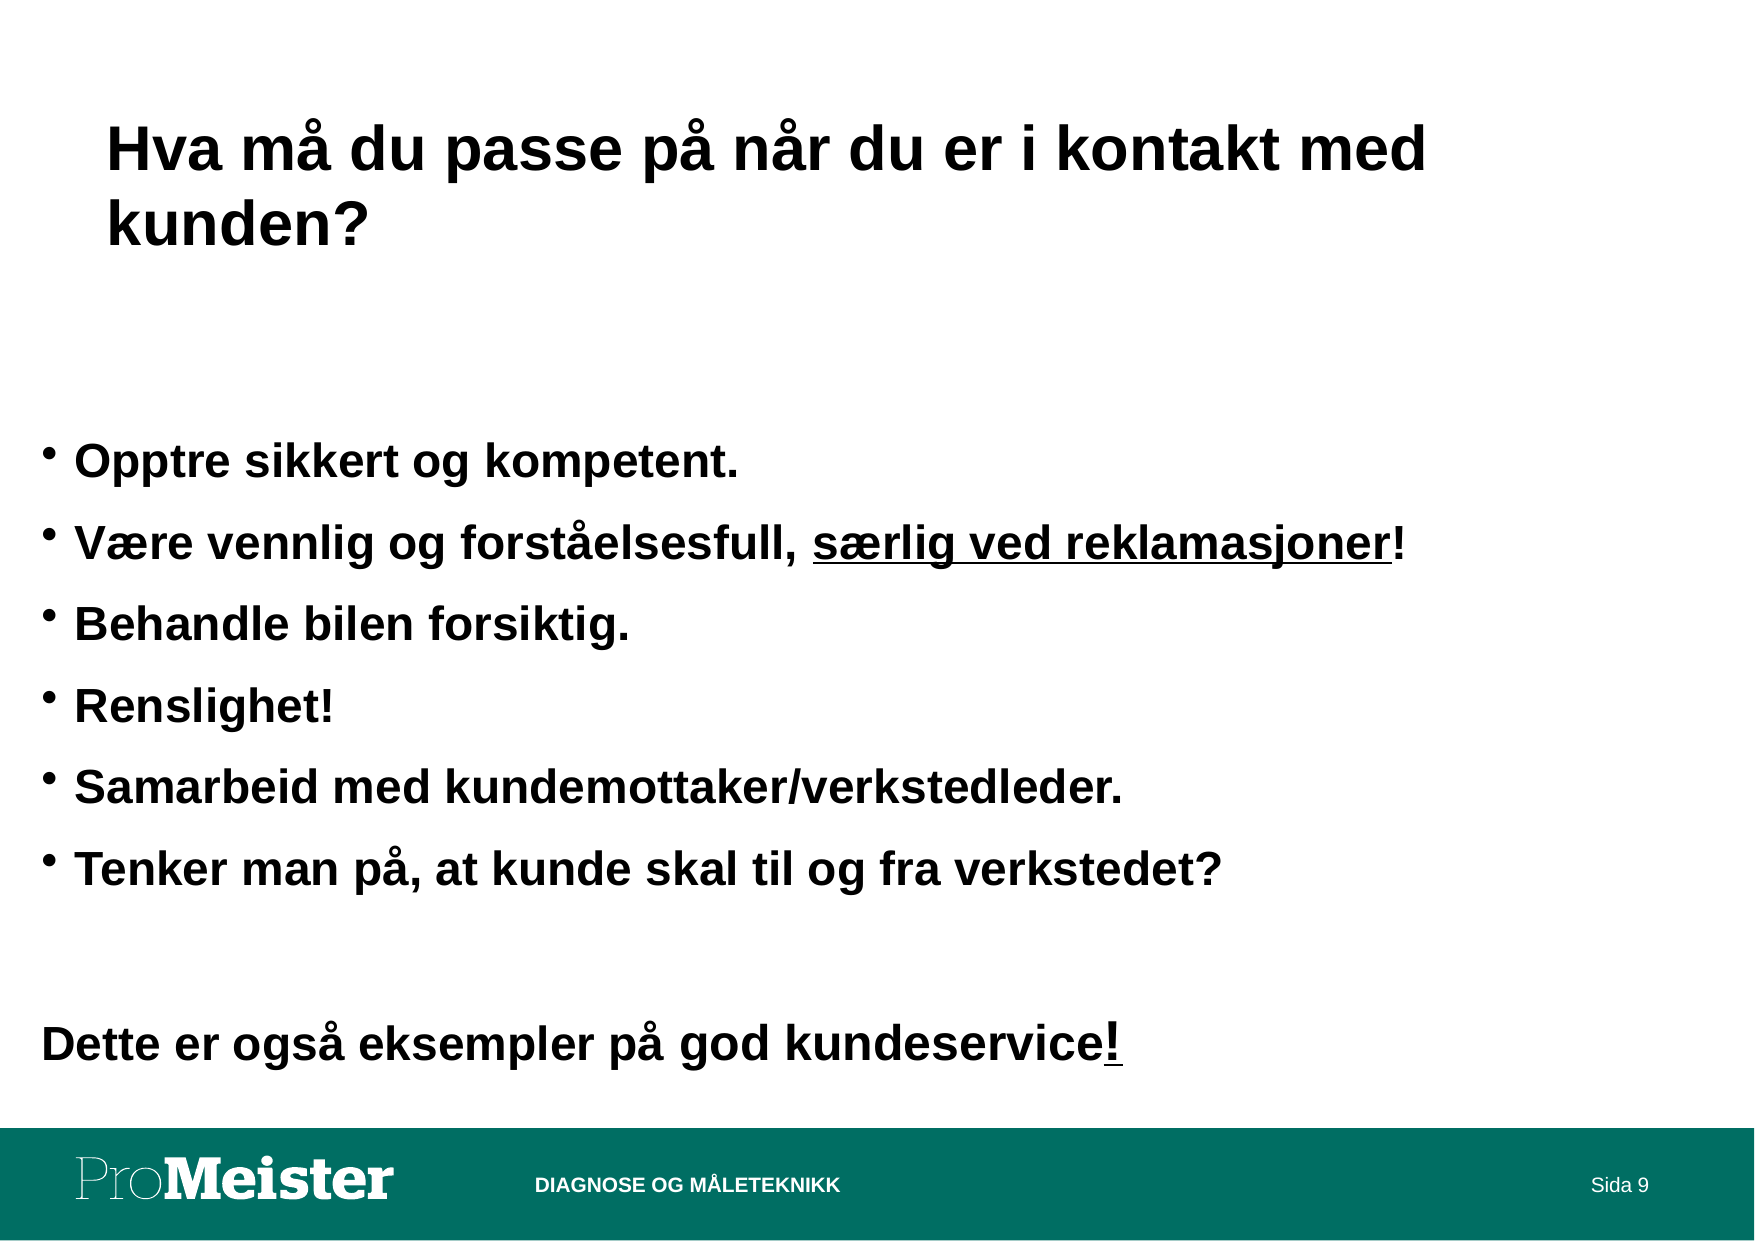

# Hva må du passe på når du er i kontakt med kunden?

Opptre sikkert og kompetent.
Være vennlig og forståelsesfull, særlig ved reklamasjoner!
Behandle bilen forsiktig.
Renslighet!
Samarbeid med kundemottaker/verkstedleder.
Tenker man på, at kunde skal til og fra verkstedet?

Dette er også eksempler på god kundeservice!